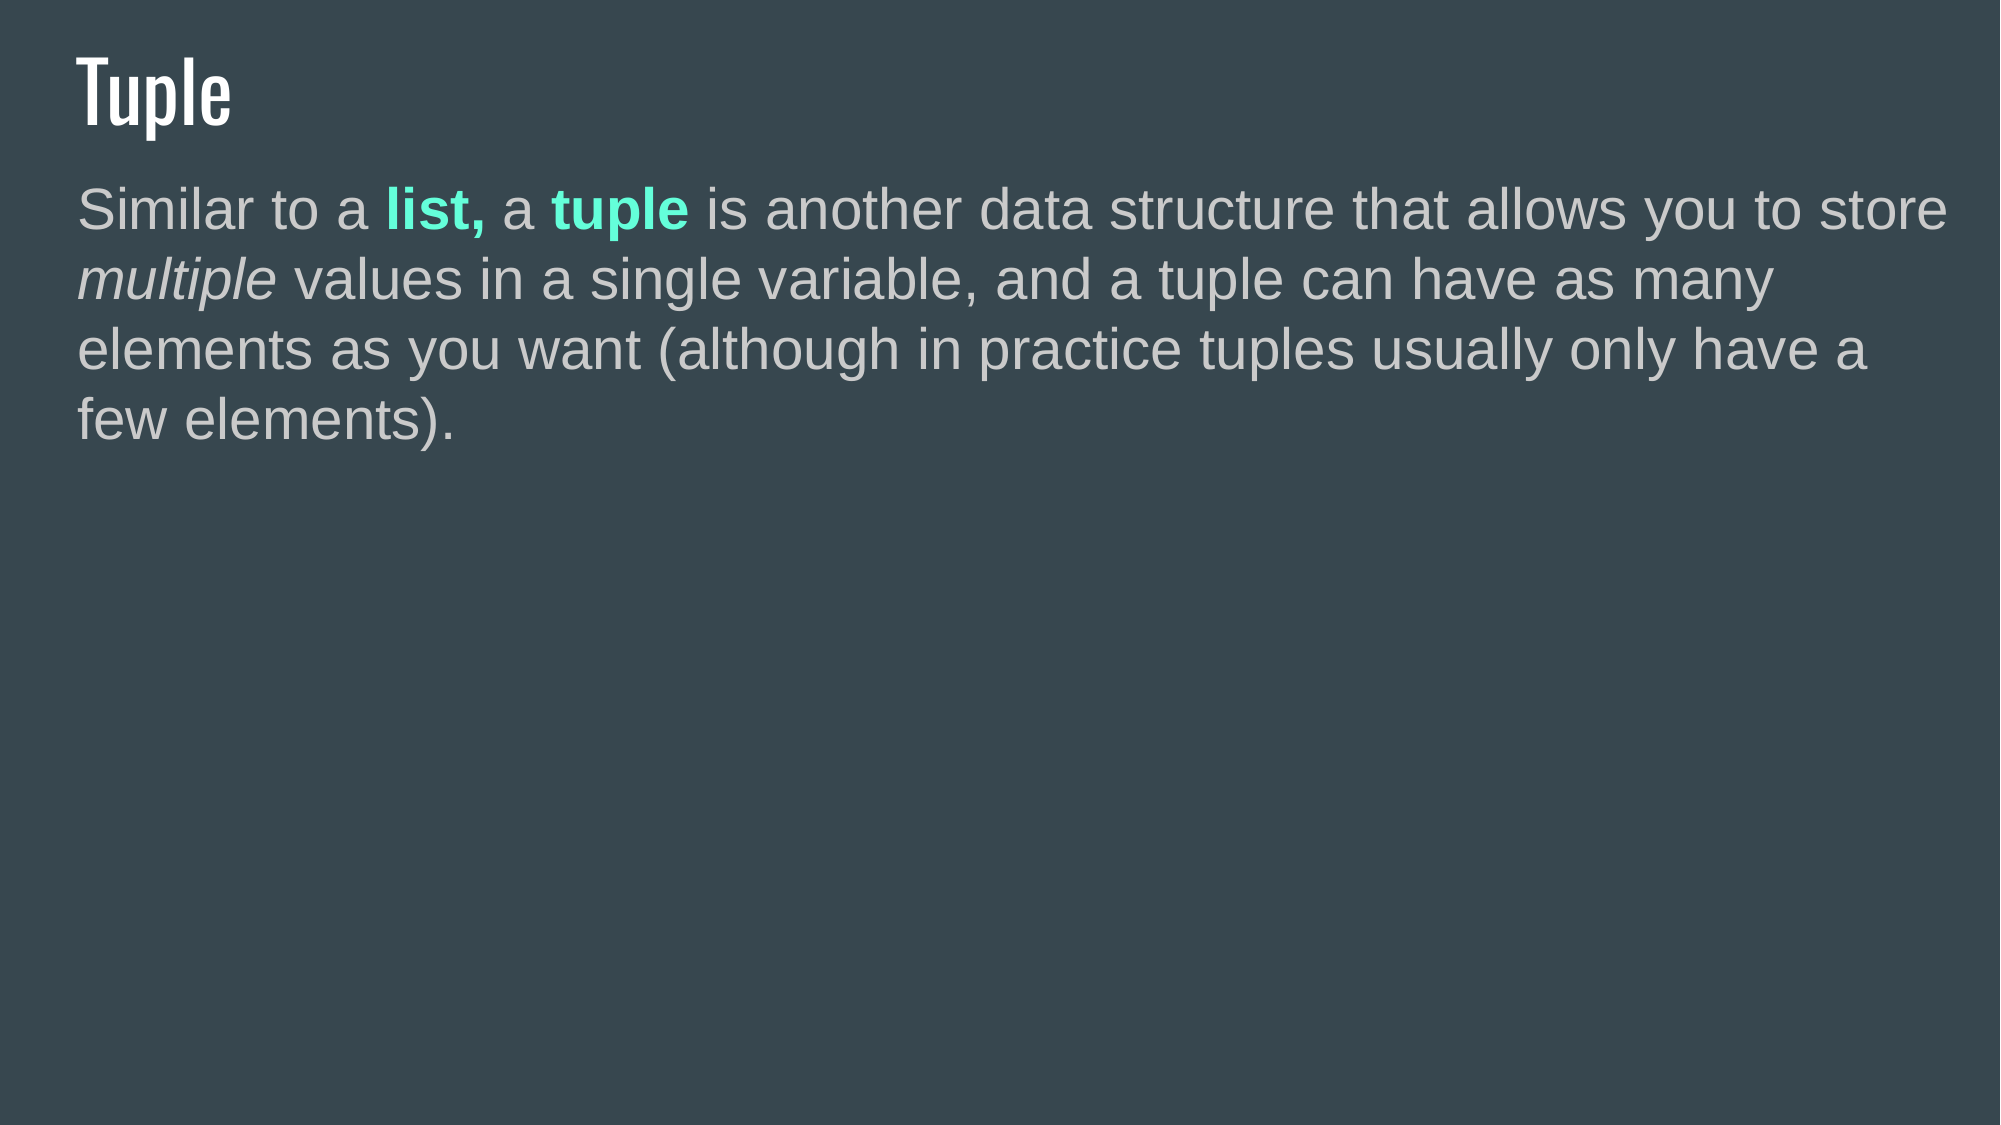

# Tuple
Similar to a list, a tuple is another data structure that allows you to store multiple values in a single variable, and a tuple can have as many elements as you want (although in practice tuples usually only have a few elements).